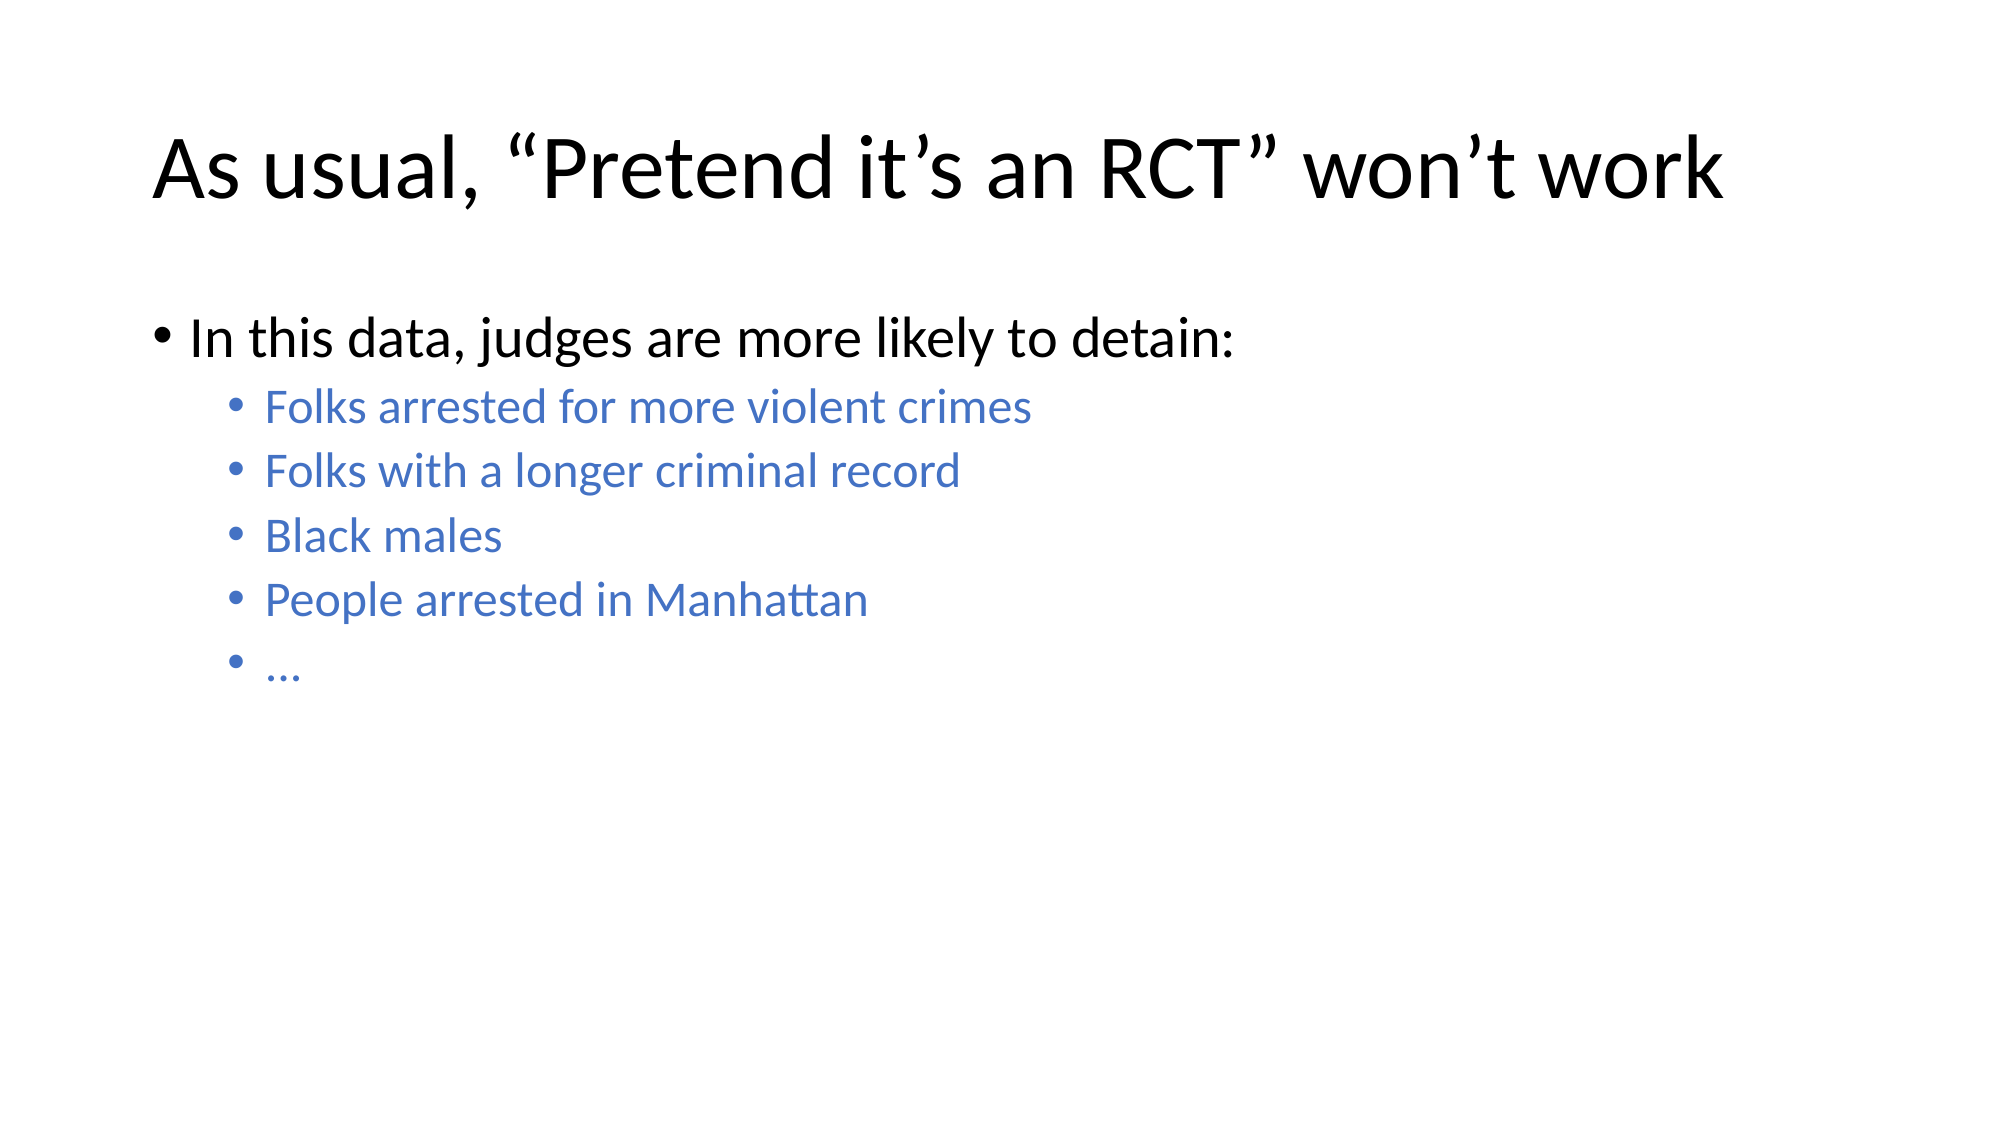

# As usual, “Pretend it’s an RCT” won’t work
In this data, judges are more likely to detain:
Folks arrested for more violent crimes
Folks with a longer criminal record
Black males
People arrested in Manhattan
...